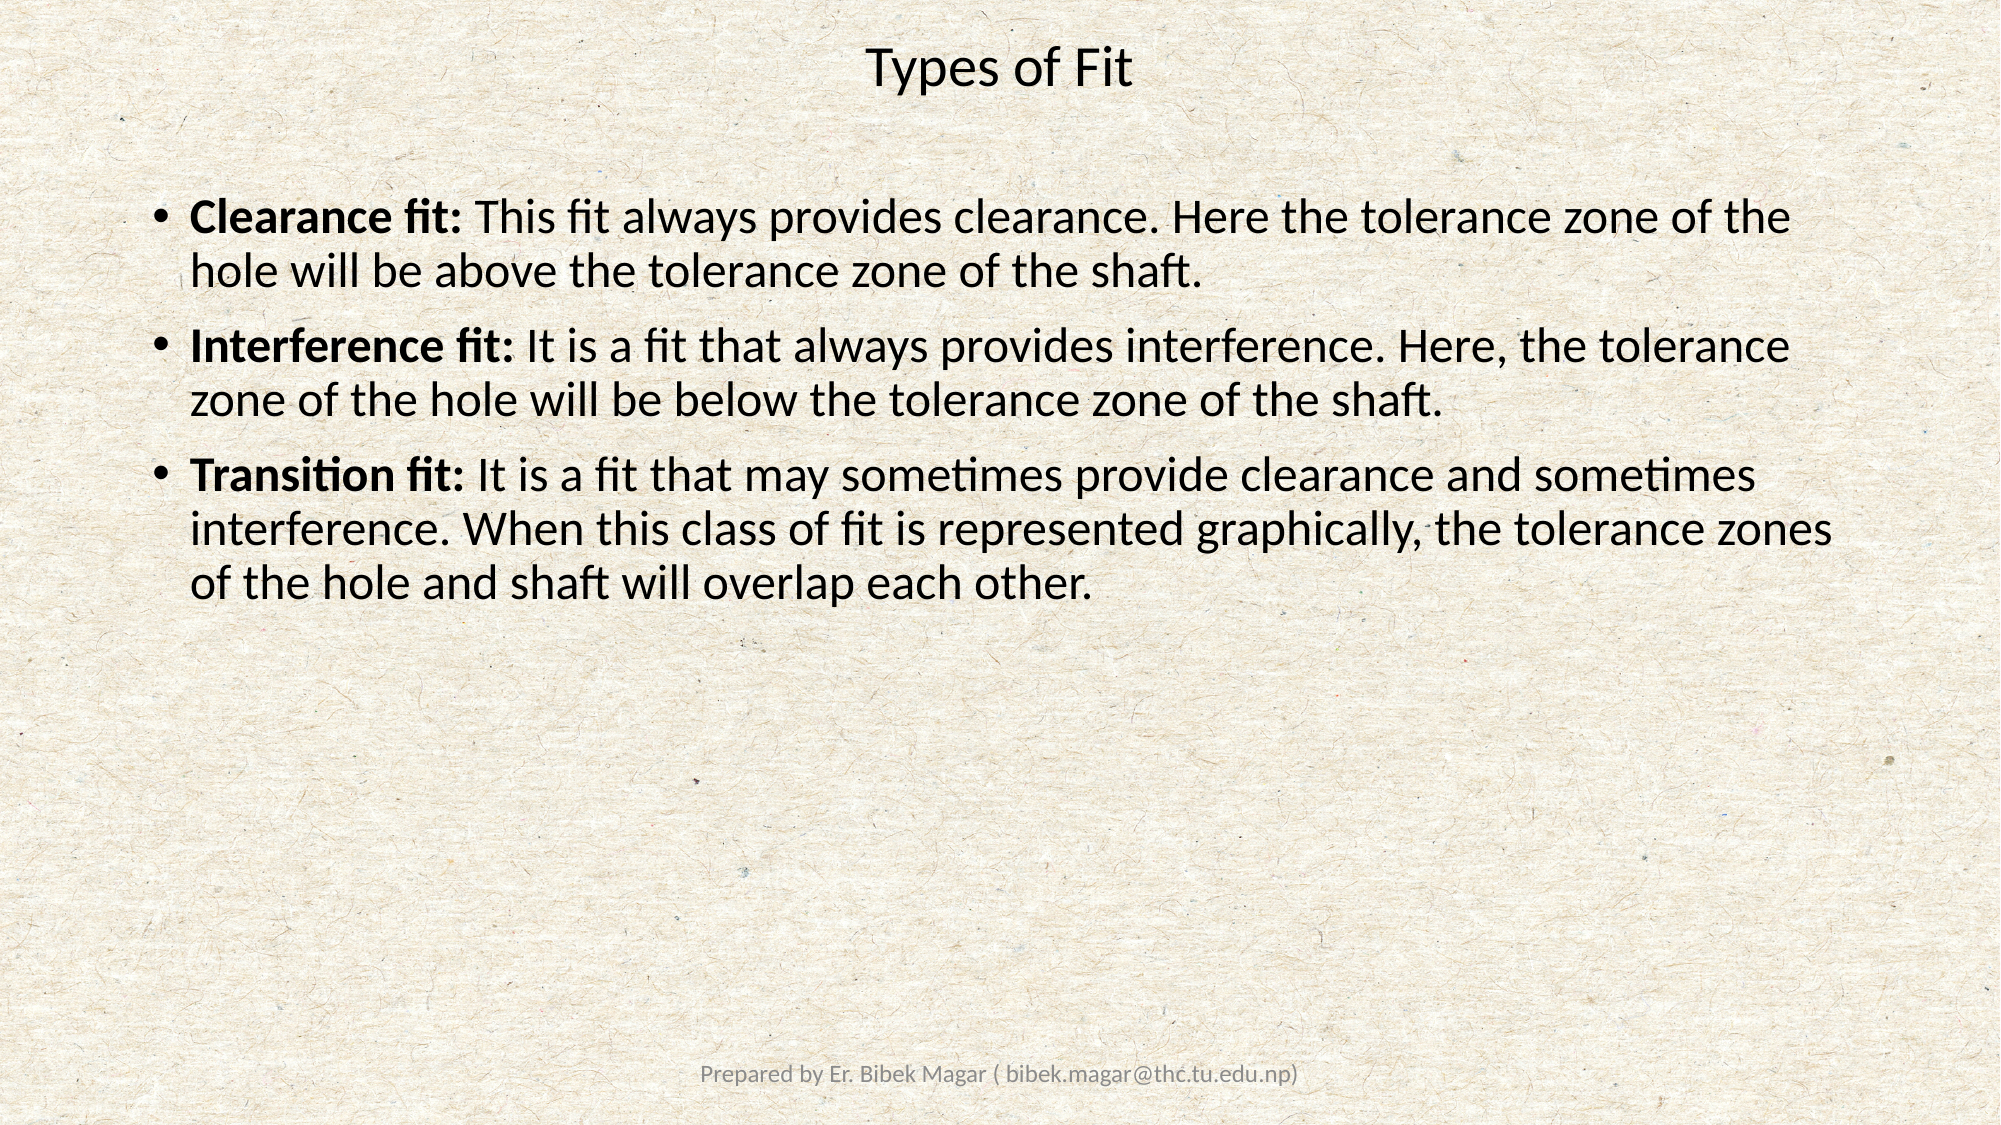

# Types of Fit
Clearance fit: This fit always provides clearance. Here the tolerance zone of the hole will be above the tolerance zone of the shaft.
Interference fit: It is a fit that always provides interference. Here, the tolerance zone of the hole will be below the tolerance zone of the shaft.
Transition fit: It is a fit that may sometimes provide clearance and sometimes interference. When this class of fit is represented graphically, the tolerance zones of the hole and shaft will overlap each other.
Prepared by Er. Bibek Magar ( bibek.magar@thc.tu.edu.np)